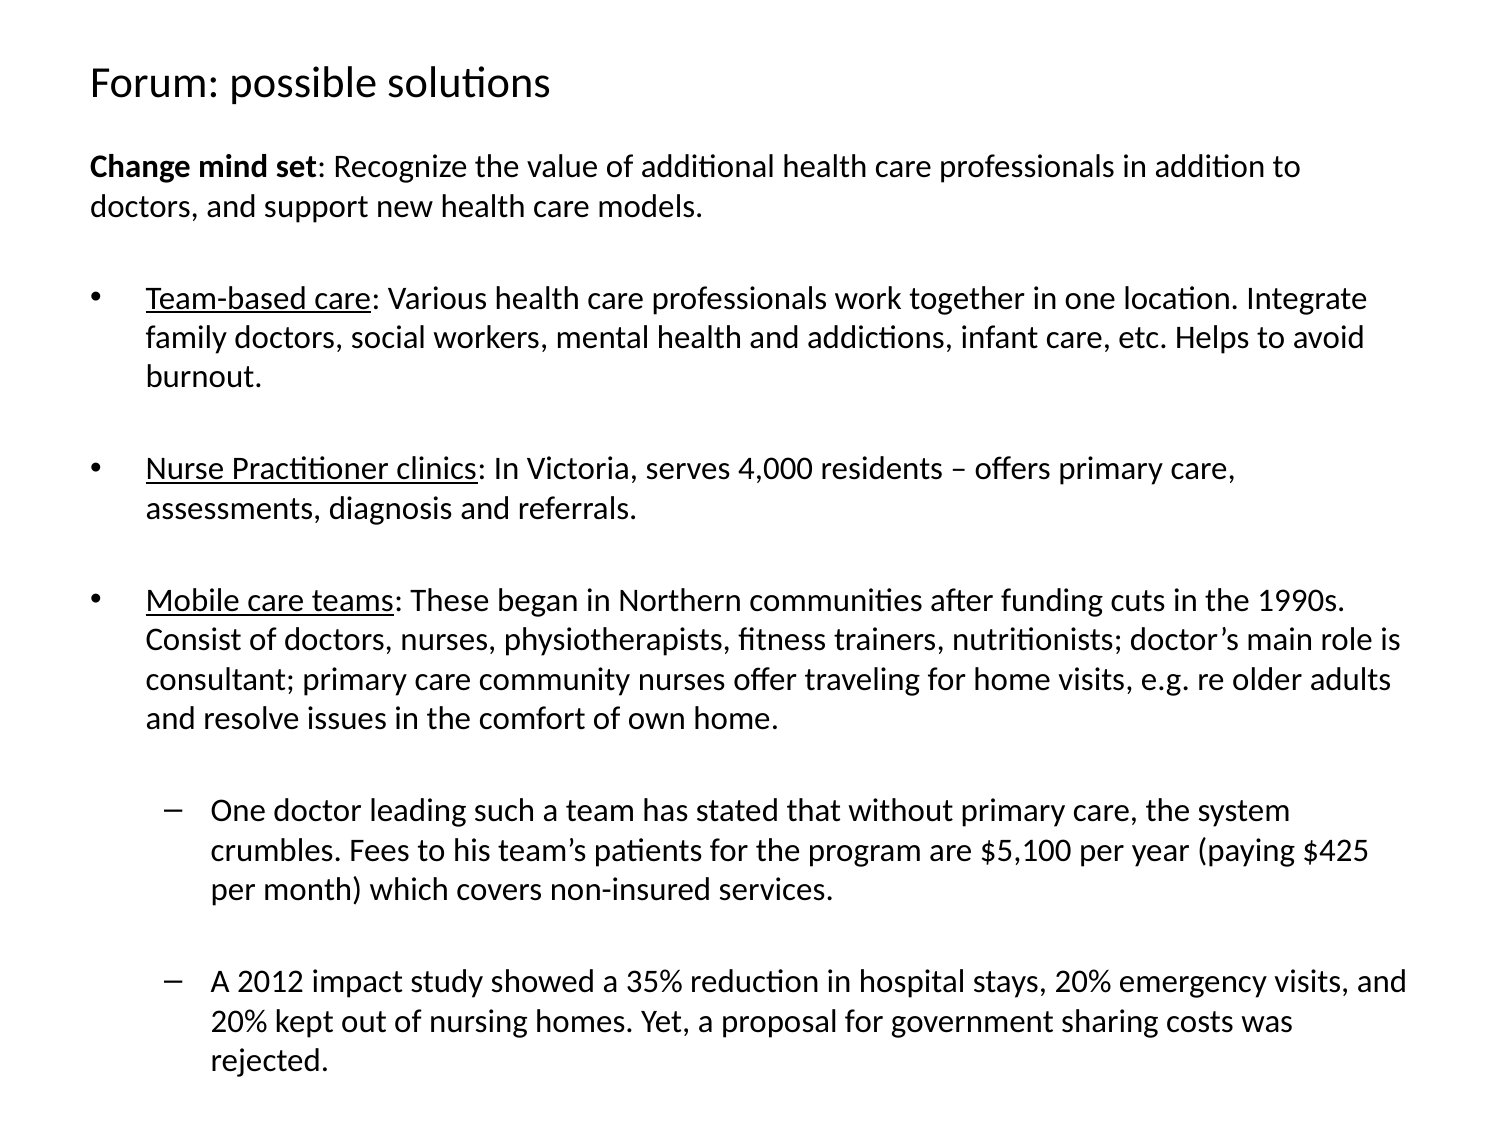

# Forum: possible solutions
Change mind set: Recognize the value of additional health care professionals in addition to doctors, and support new health care models.

Team-based care: Various health care professionals work together in one location. Integrate family doctors, social workers, mental health and addictions, infant care, etc. Helps to avoid burnout.

Nurse Practitioner clinics: In Victoria, serves 4,000 residents – offers primary care, assessments, diagnosis and referrals.

Mobile care teams: These began in Northern communities after funding cuts in the 1990s. Consist of doctors, nurses, physiotherapists, fitness trainers, nutritionists; doctor’s main role is consultant; primary care community nurses offer traveling for home visits, e.g. re older adults and resolve issues in the comfort of own home.

One doctor leading such a team has stated that without primary care, the system crumbles. Fees to his team’s patients for the program are $5,100 per year (paying $425 per month) which covers non-insured services.

A 2012 impact study showed a 35% reduction in hospital stays, 20% emergency visits, and 20% kept out of nursing homes. Yet, a proposal for government sharing costs was rejected.